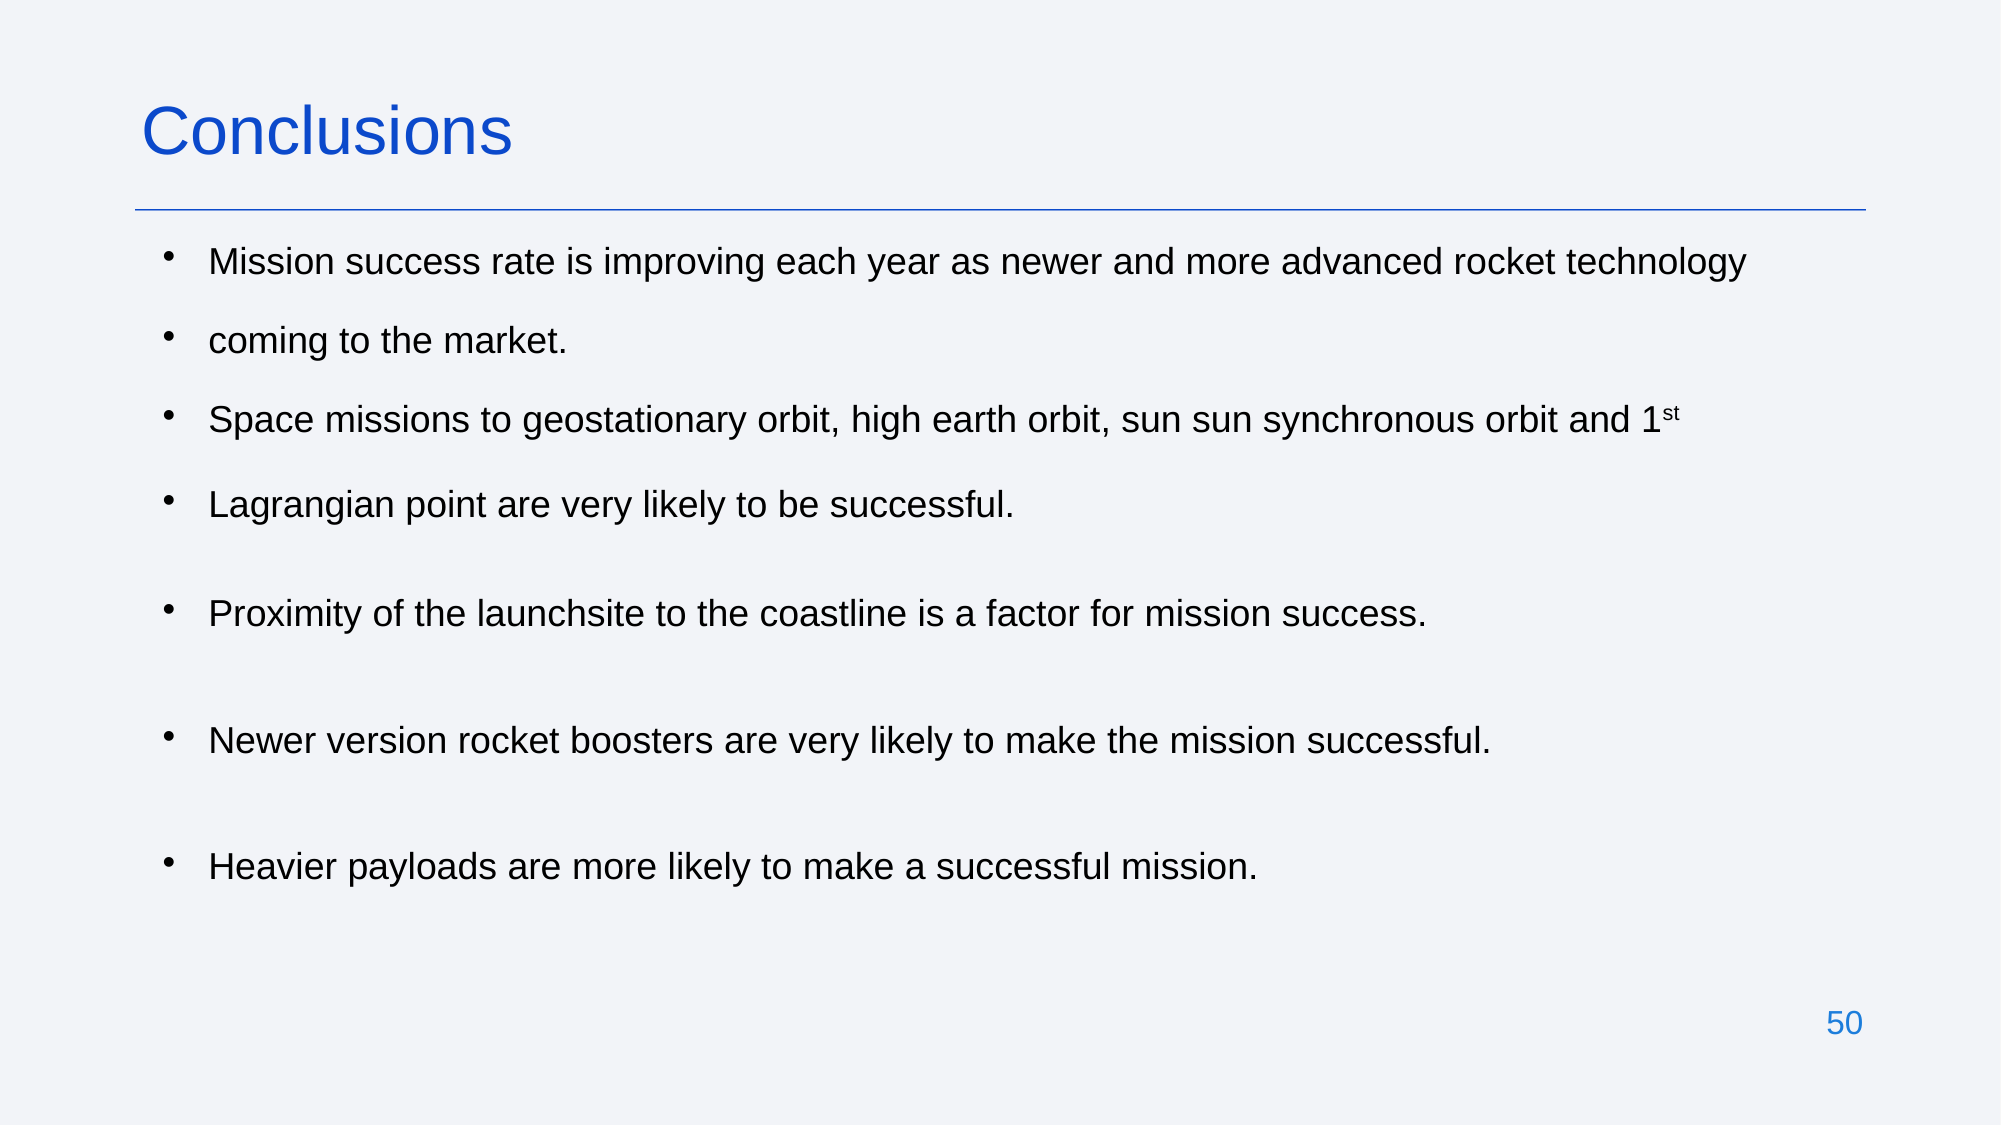

Conclusions
 Mission success rate is improving each year as newer and more advanced rocket technology
 coming to the market.
 Space missions to geostationary orbit, high earth orbit, sun sun synchronous orbit and 1st
 Lagrangian point are very likely to be successful.
 Proximity of the launchsite to the coastline is a factor for mission success.
 Newer version rocket boosters are very likely to make the mission successful.
 Heavier payloads are more likely to make a successful mission.

50